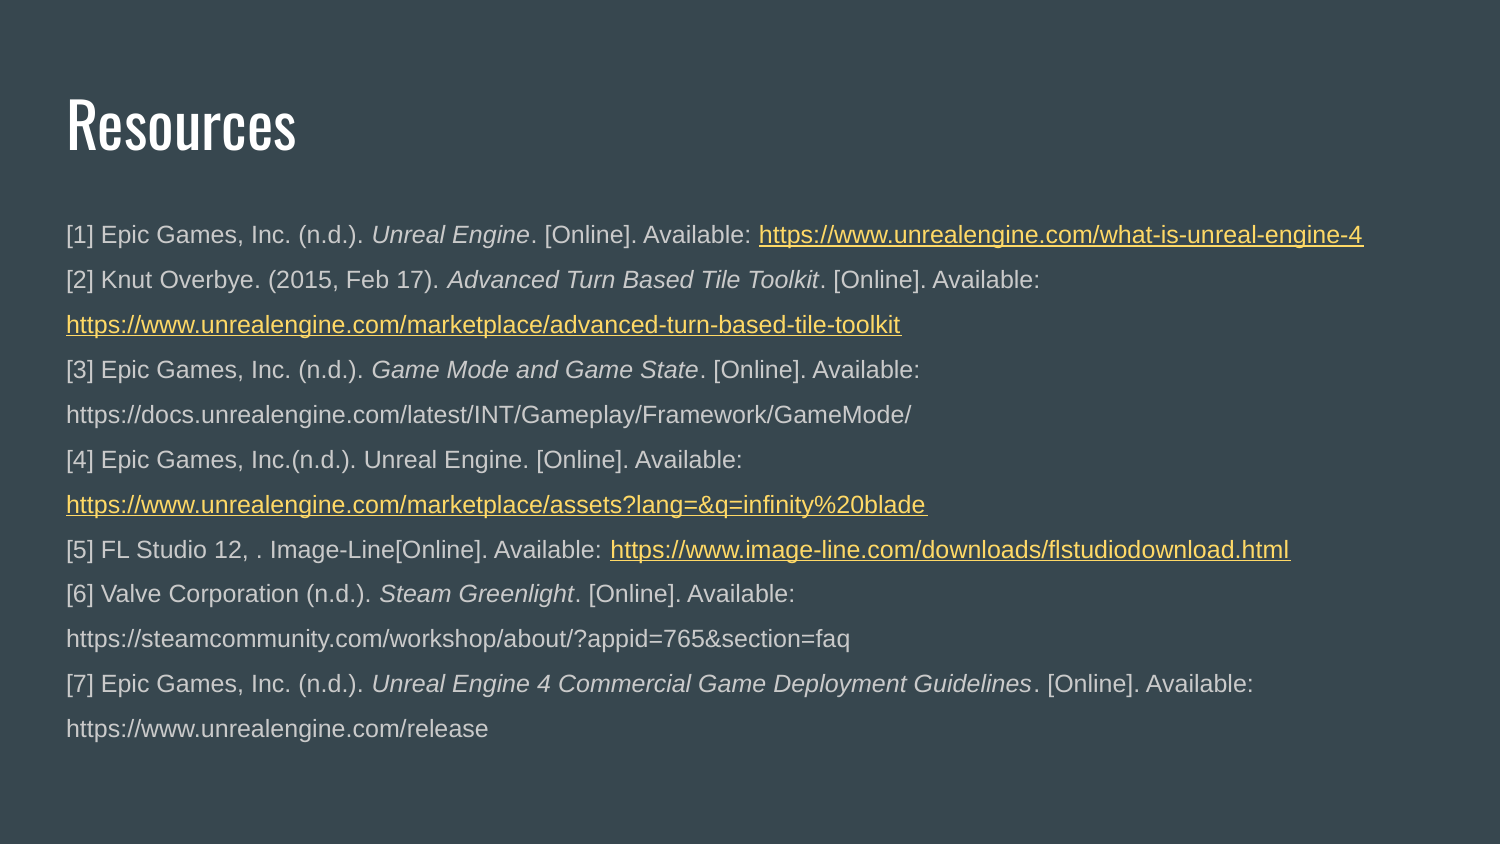

# Resources
[1] Epic Games, Inc. (n.d.). Unreal Engine. [Online]. Available: https://www.unrealengine.com/what-is-unreal-engine-4
[2] Knut Overbye. (2015, Feb 17). Advanced Turn Based Tile Toolkit. [Online]. Available: https://www.unrealengine.com/marketplace/advanced-turn-based-tile-toolkit
[3] Epic Games, Inc. (n.d.). Game Mode and Game State. [Online]. Available: https://docs.unrealengine.com/latest/INT/Gameplay/Framework/GameMode/
[4] Epic Games, Inc.(n.d.). Unreal Engine. [Online]. Available: https://www.unrealengine.com/marketplace/assets?lang=&q=infinity%20blade
[5] FL Studio 12, . Image-Line[Online]. Available: https://www.image-line.com/downloads/flstudiodownload.html
[6] Valve Corporation (n.d.). Steam Greenlight. [Online]. Available:
https://steamcommunity.com/workshop/about/?appid=765&section=faq
[7] Epic Games, Inc. (n.d.). Unreal Engine 4 Commercial Game Deployment Guidelines. [Online]. Available: https://www.unrealengine.com/release